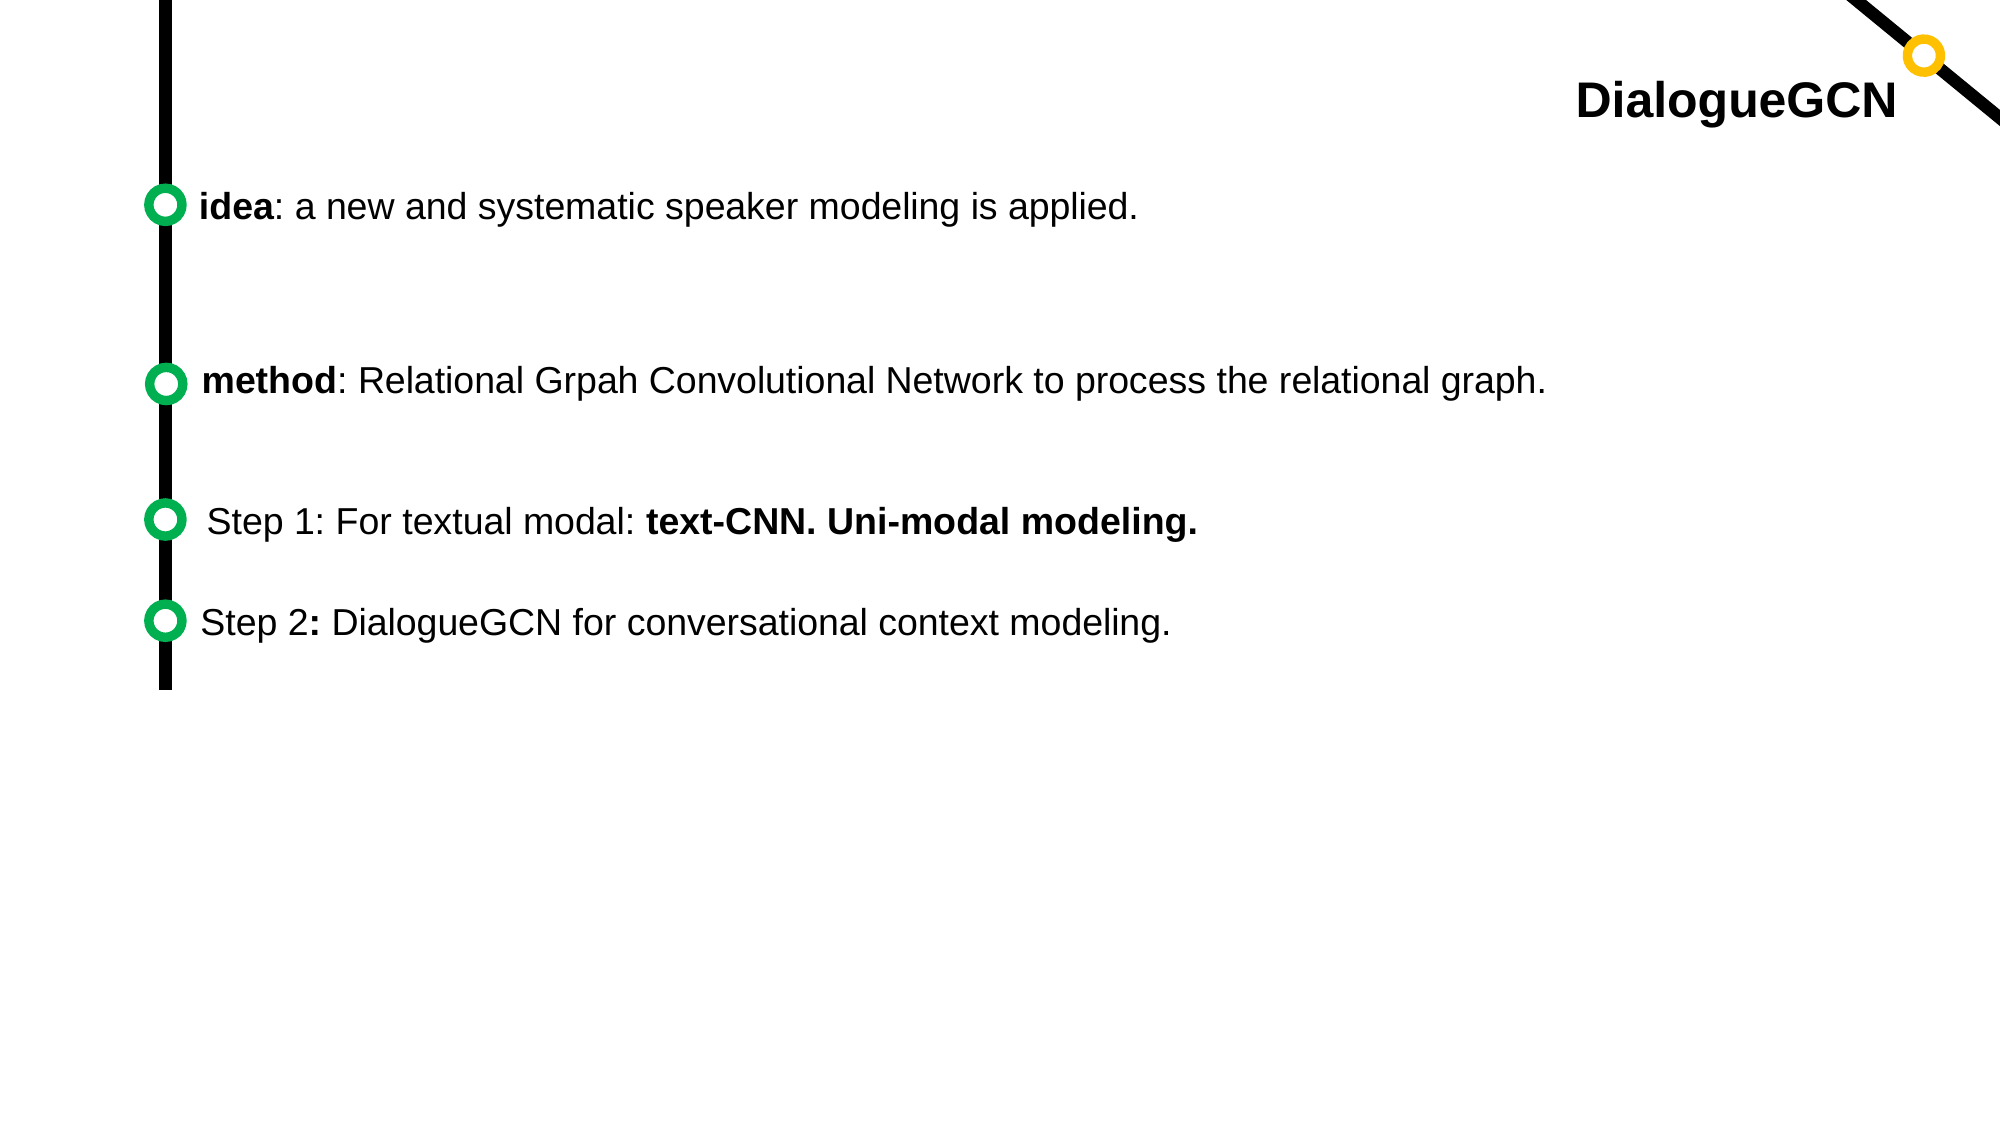

# DialogueGCN
idea: a new and systematic speaker modeling is applied.
method: Relational Grpah Convolutional Network to process the relational graph.
Step 1: For textual modal: text-CNN. Uni-modal modeling.
Step 2: DialogueGCN for conversational context modeling.